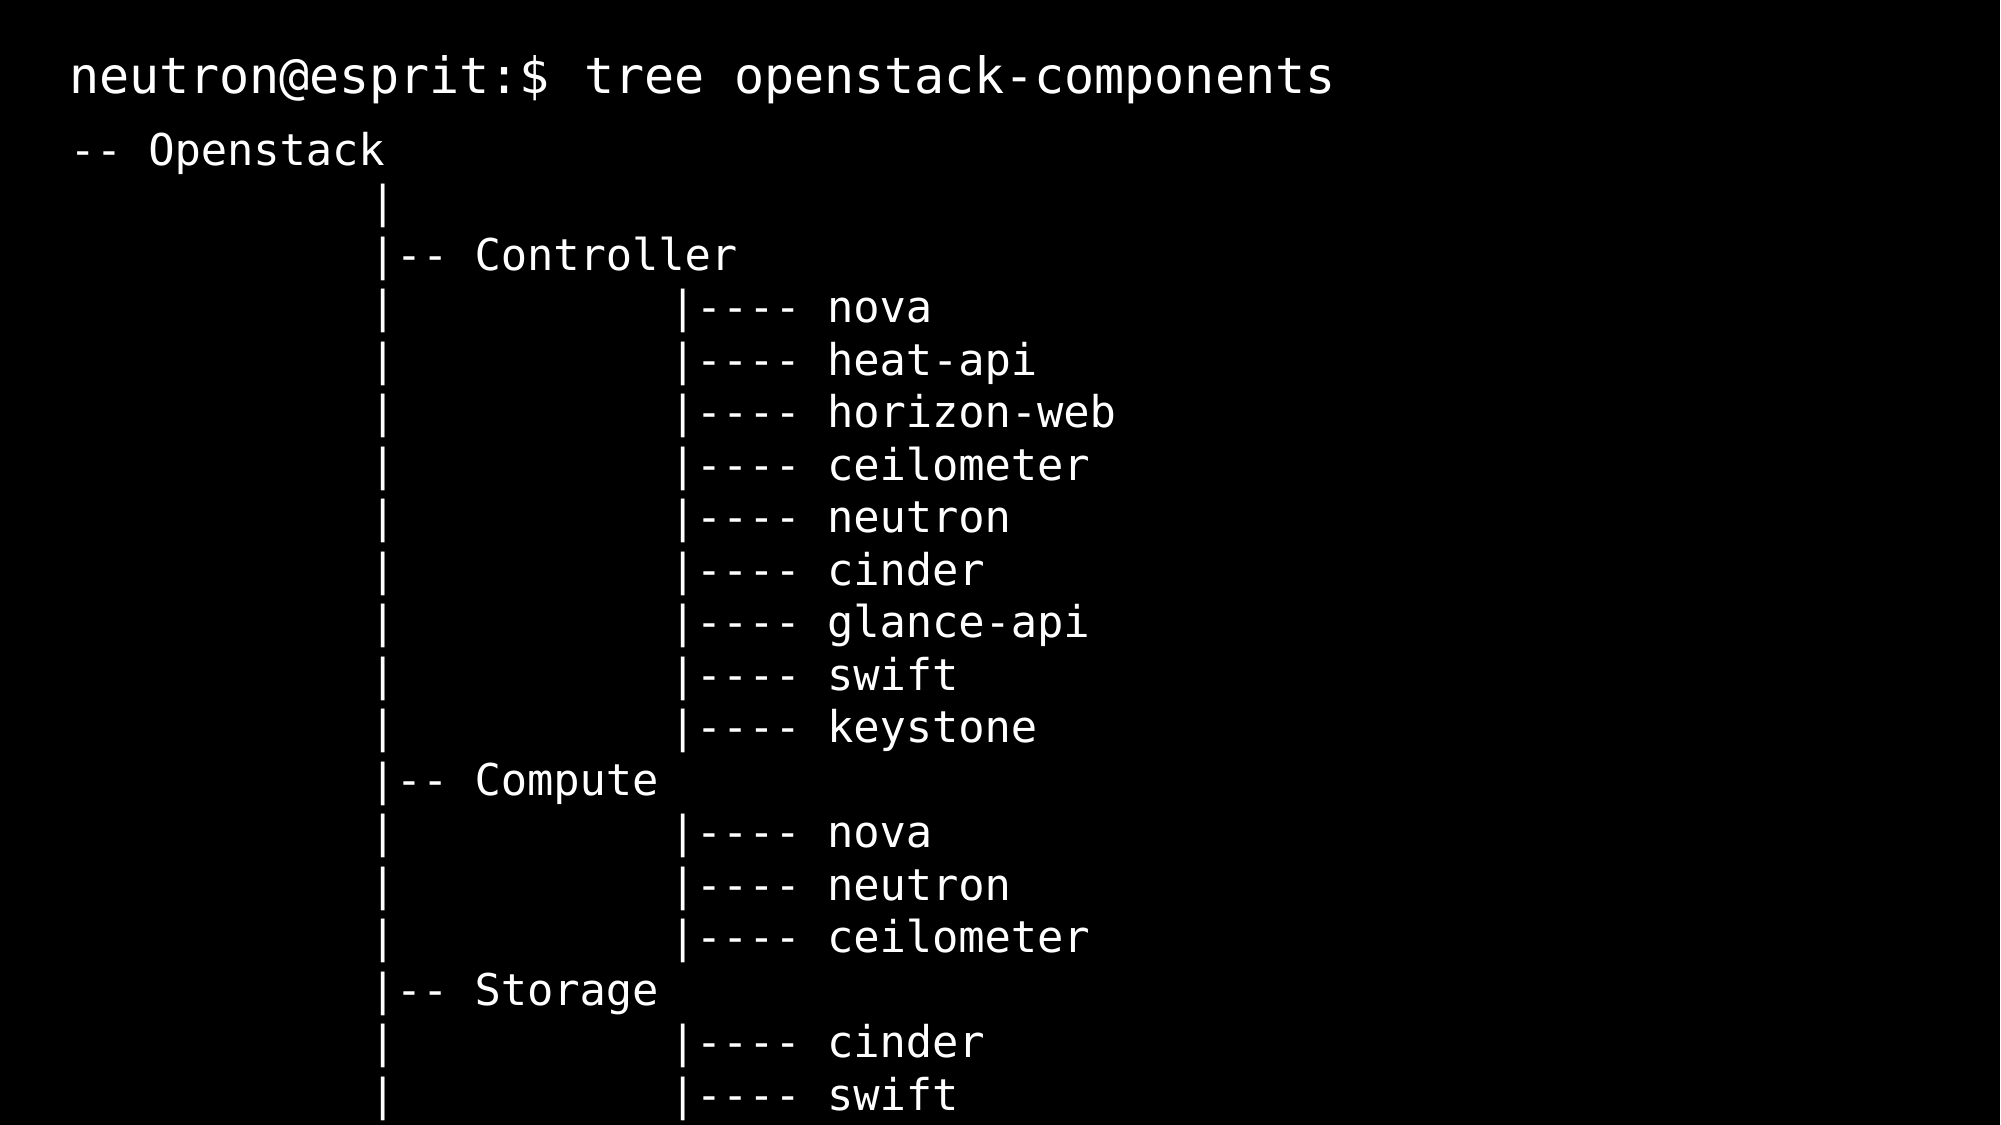

neutron@esprit:$
tree openstack-components
-- Openstack
		|
		|-- Controller
		|		|---- nova
		|		|---- heat-api
		|		|---- horizon-web
		|		|---- ceilometer
		|		|---- neutron
		|		|---- cinder
		|		|---- glance-api
		|		|---- swift
		|		|---- keystone
		|-- Compute
		|		|---- nova
		|		|---- neutron
		|		|---- ceilometer
		|-- Storage
		|		|---- cinder
		|		|---- swift